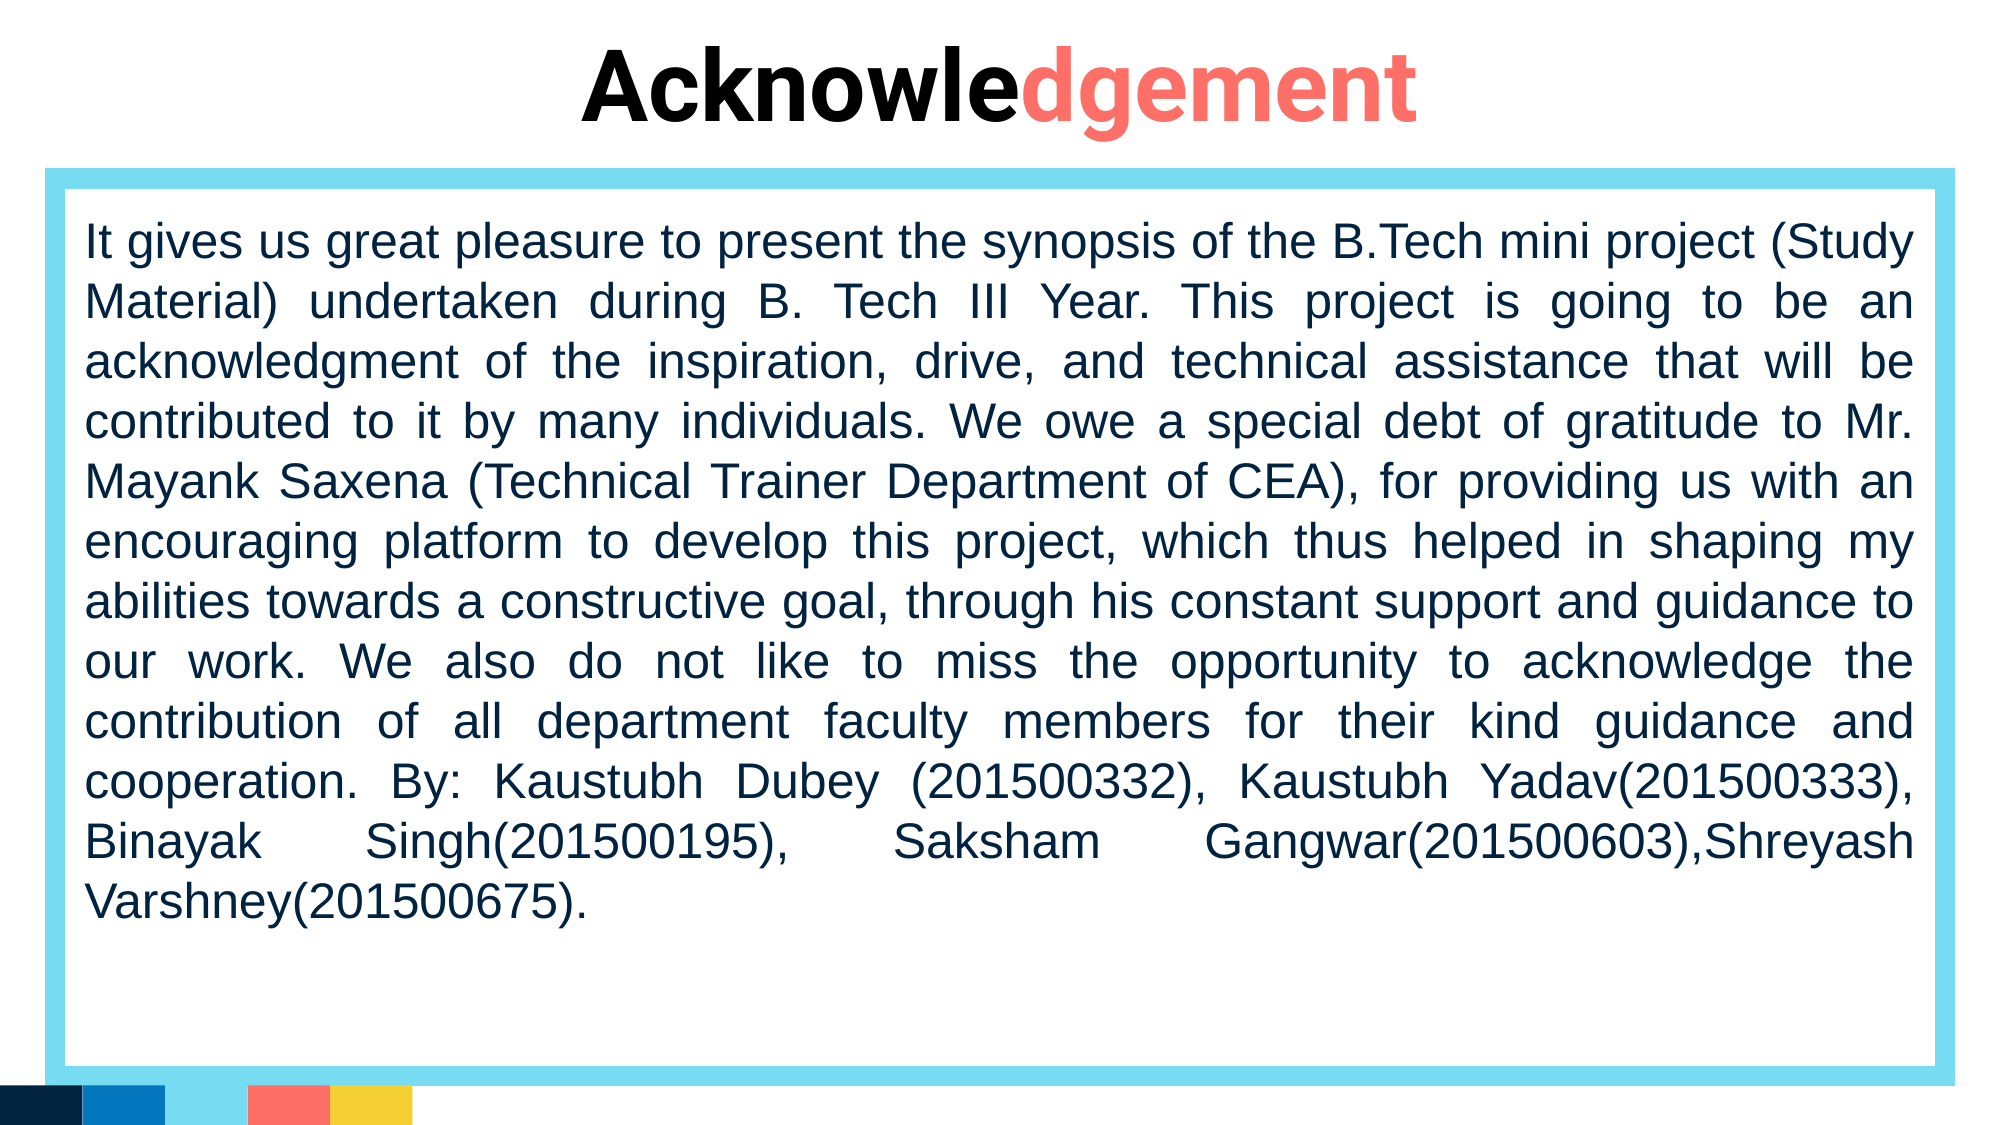

Acknowledgement

It gives us great pleasure to present the synopsis of the B.Tech mini project (Study Material) undertaken during B. Tech III Year. This project is going to be an acknowledgment of the inspiration, drive, and technical assistance that will be contributed to it by many individuals. We owe a special debt of gratitude to Mr. Mayank Saxena (Technical Trainer Department of CEA), for providing us with an encouraging platform to develop this project, which thus helped in shaping my abilities towards a constructive goal, through his constant support and guidance to our work. We also do not like to miss the opportunity to acknowledge the contribution of all department faculty members for their kind guidance and cooperation. By: Kaustubh Dubey (201500332), Kaustubh Yadav(201500333), Binayak Singh(201500195), Saksham Gangwar(201500603),Shreyash Varshney(201500675).